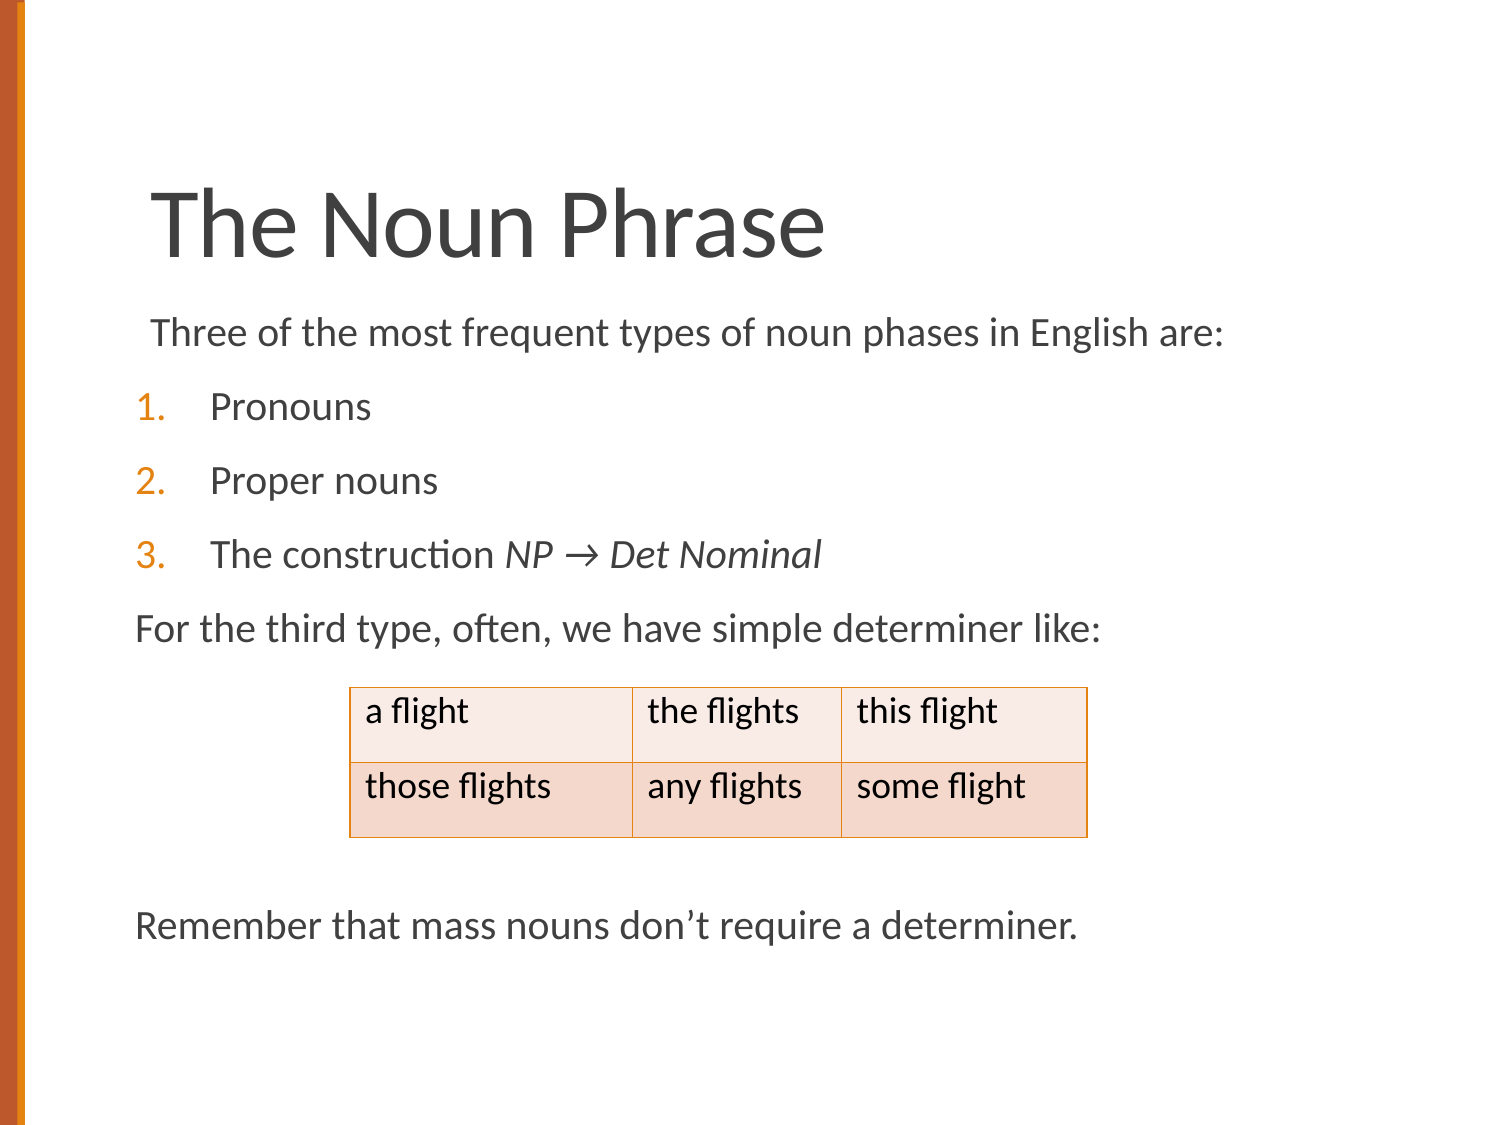

# The Noun Phrase
Three of the most frequent types of noun phases in English are:
Pronouns
Proper nouns
The construction NP → Det Nominal
For the third type, often, we have simple determiner like:

Remember that mass nouns don’t require a determiner.
| a flight | the flights | this flight |
| --- | --- | --- |
| those flights | any flights | some flight |